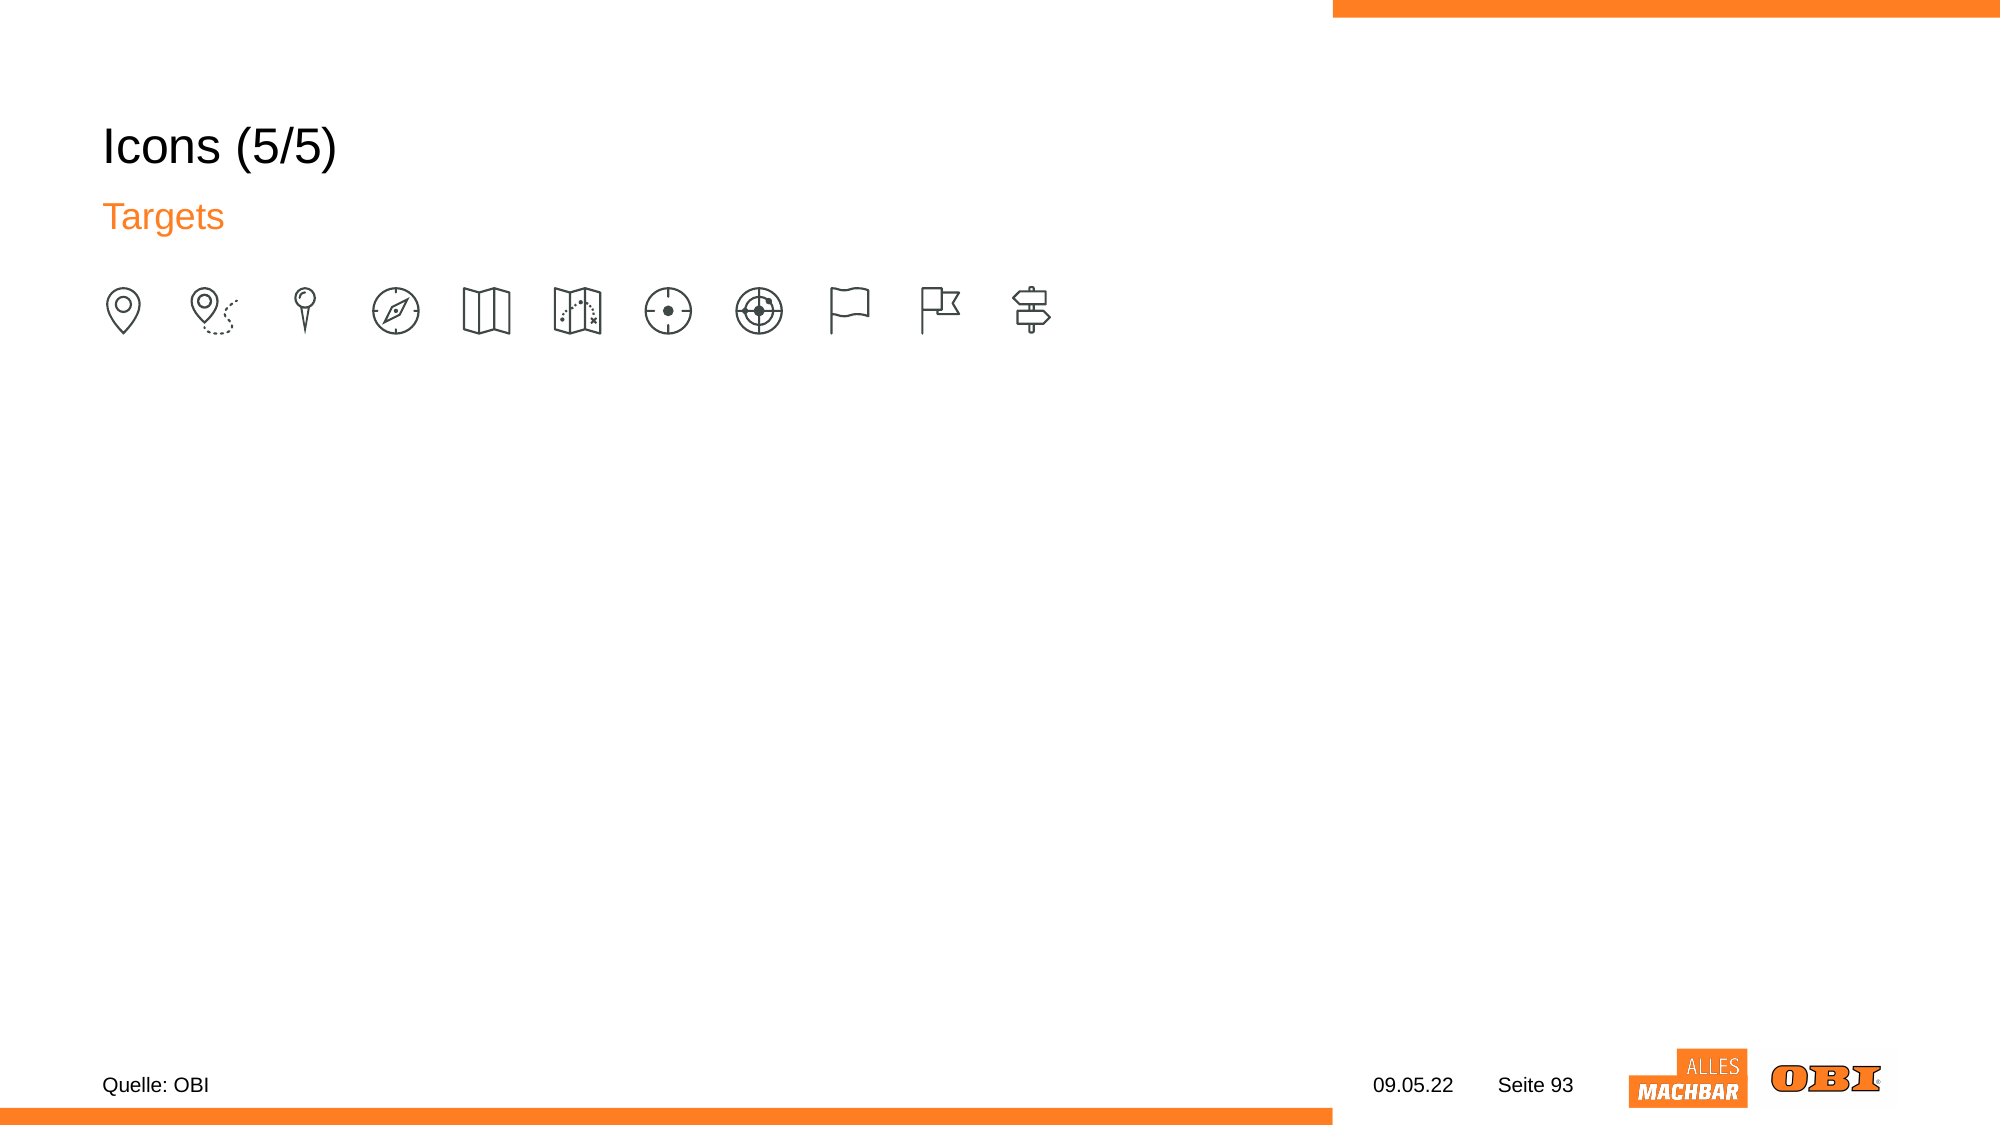

# Icons (5/5)
Targets

Quelle: OBI
09.05.22
Seite 93